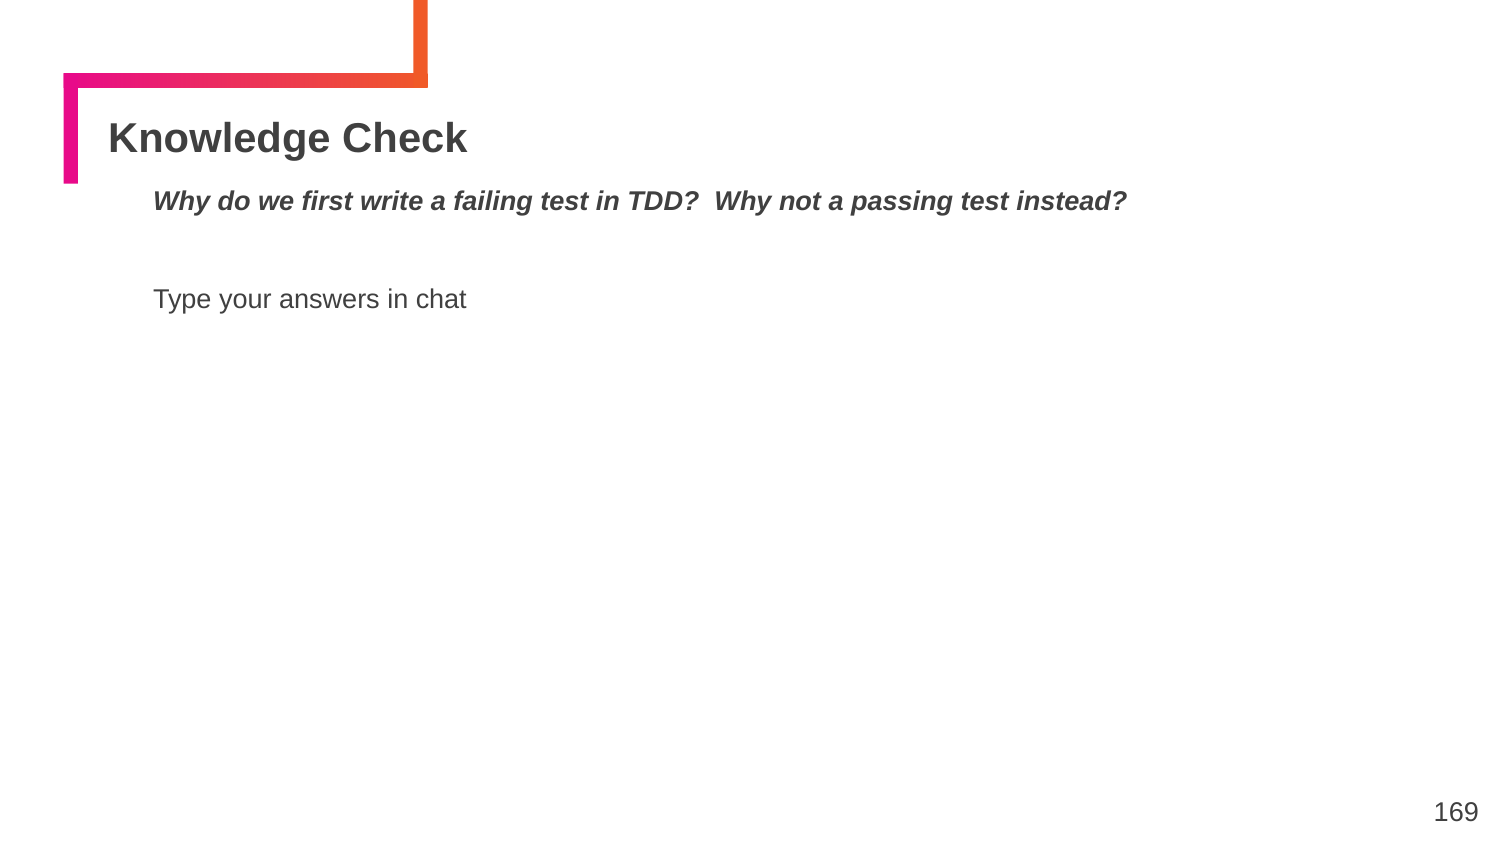

# Knowledge Check
Why do we first write a failing test in TDD?  Why not a passing test instead?

Type your answers in chat
169